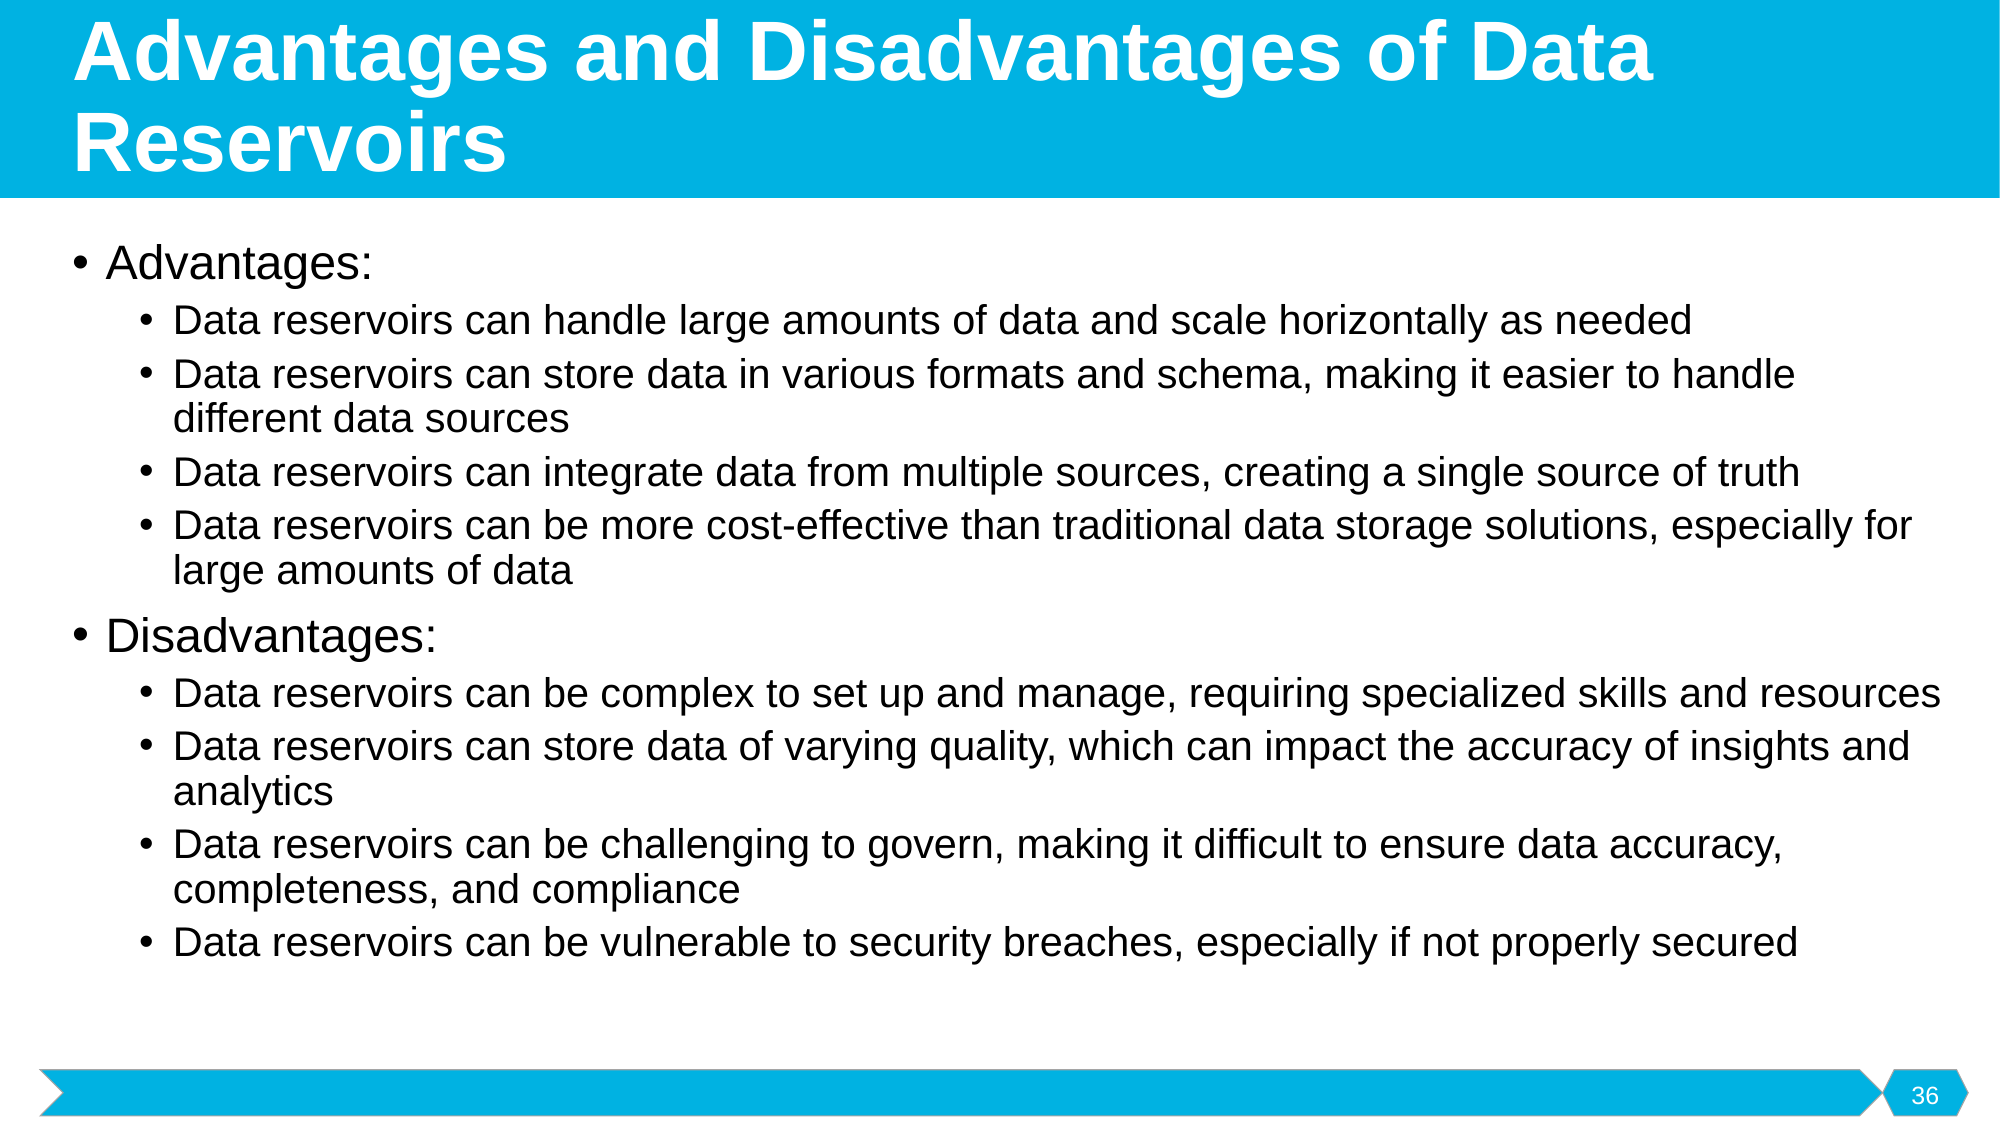

# Advantages and Disadvantages of Data Reservoirs
Advantages:
Data reservoirs can handle large amounts of data and scale horizontally as needed
Data reservoirs can store data in various formats and schema, making it easier to handle different data sources
Data reservoirs can integrate data from multiple sources, creating a single source of truth
Data reservoirs can be more cost-effective than traditional data storage solutions, especially for large amounts of data
Disadvantages:
Data reservoirs can be complex to set up and manage, requiring specialized skills and resources
Data reservoirs can store data of varying quality, which can impact the accuracy of insights and analytics
Data reservoirs can be challenging to govern, making it difficult to ensure data accuracy, completeness, and compliance
Data reservoirs can be vulnerable to security breaches, especially if not properly secured

36